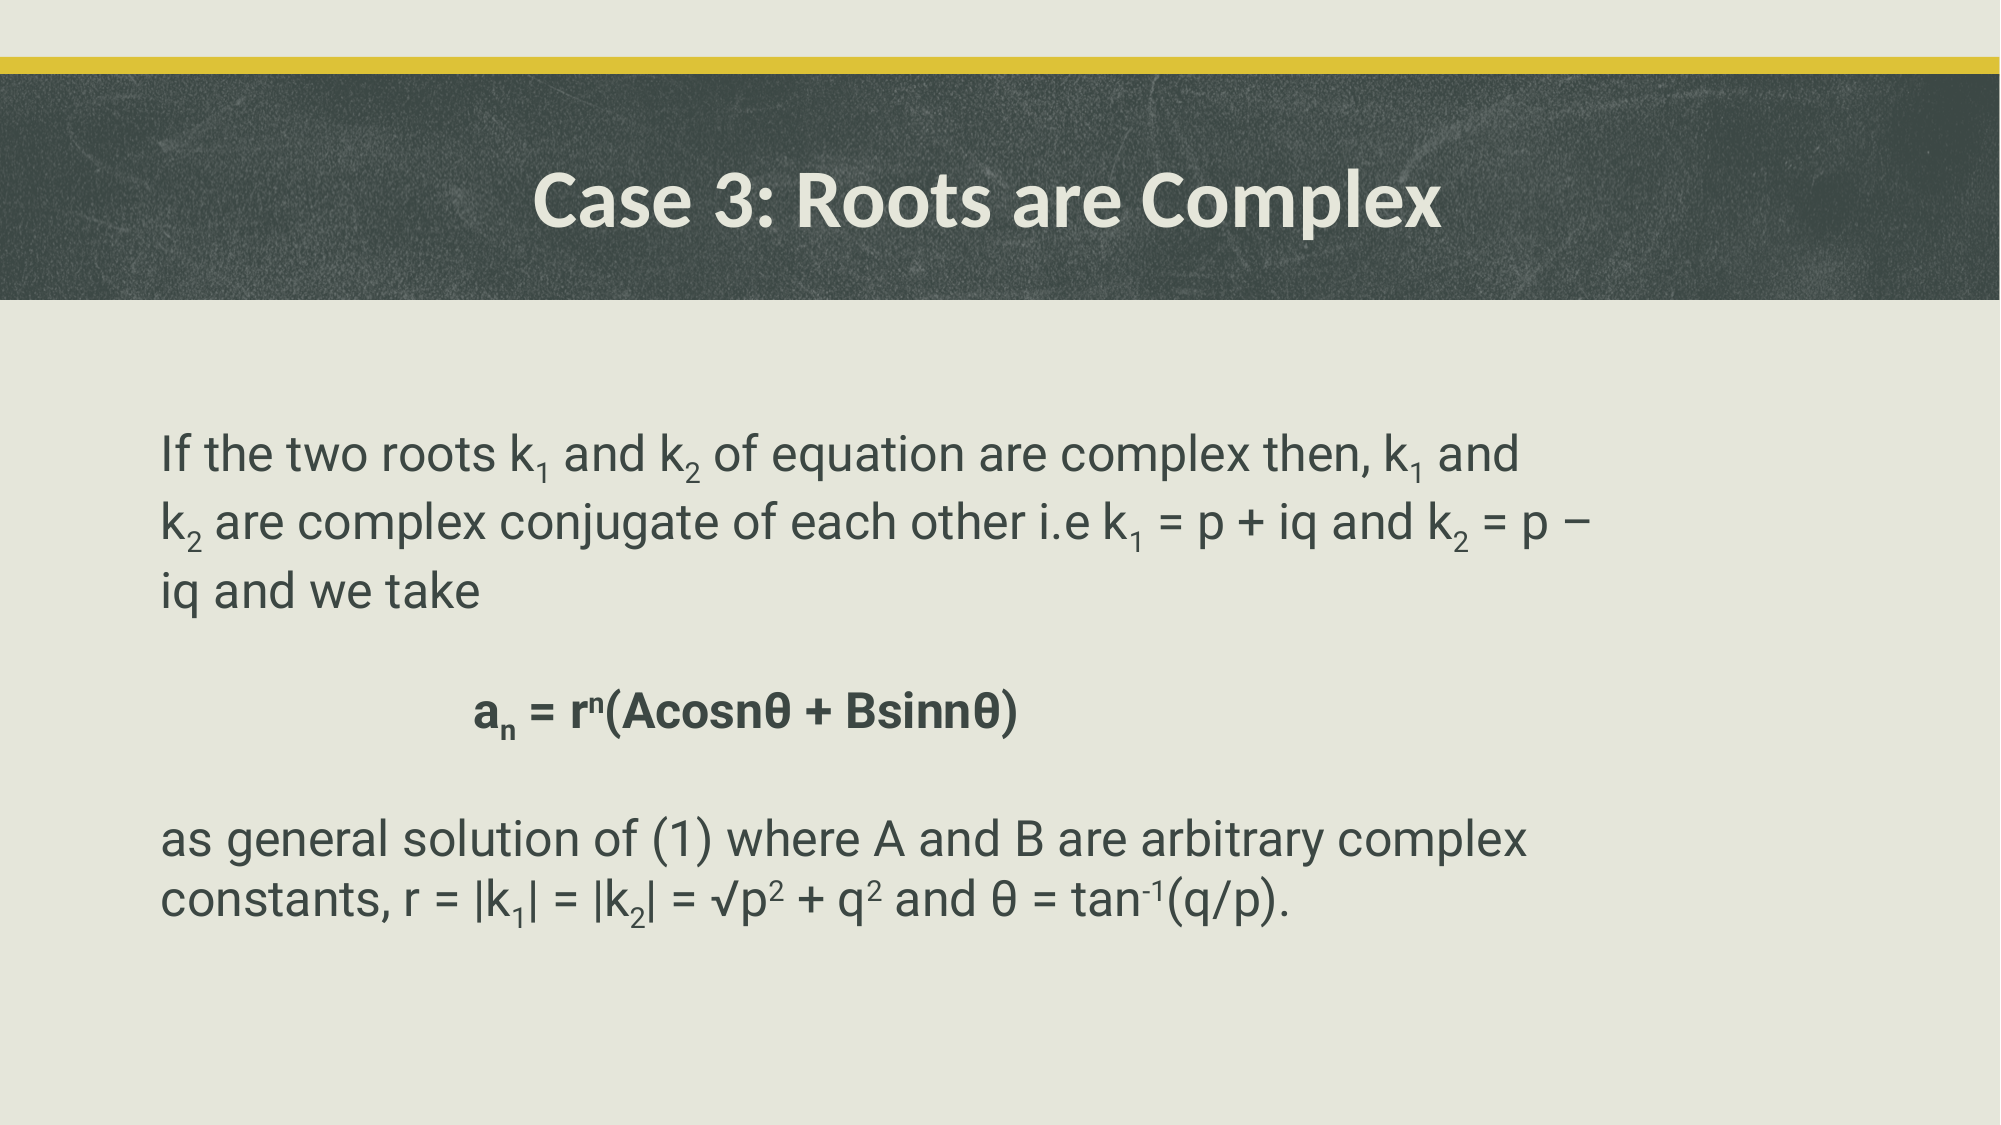

Case 3: Roots are Complex
If the two roots k1 and k2 of equation are complex then, k1 and k2 are complex conjugate of each other i.e k1 = p + iq and k2 = p – iq and we take
                         an = rn(Acosnθ + Bsinnθ)

as general solution of (1) where A and B are arbitrary complex constants, r = |k1| = |k2| = √p2 + q2 and θ = tan-1(q/p).